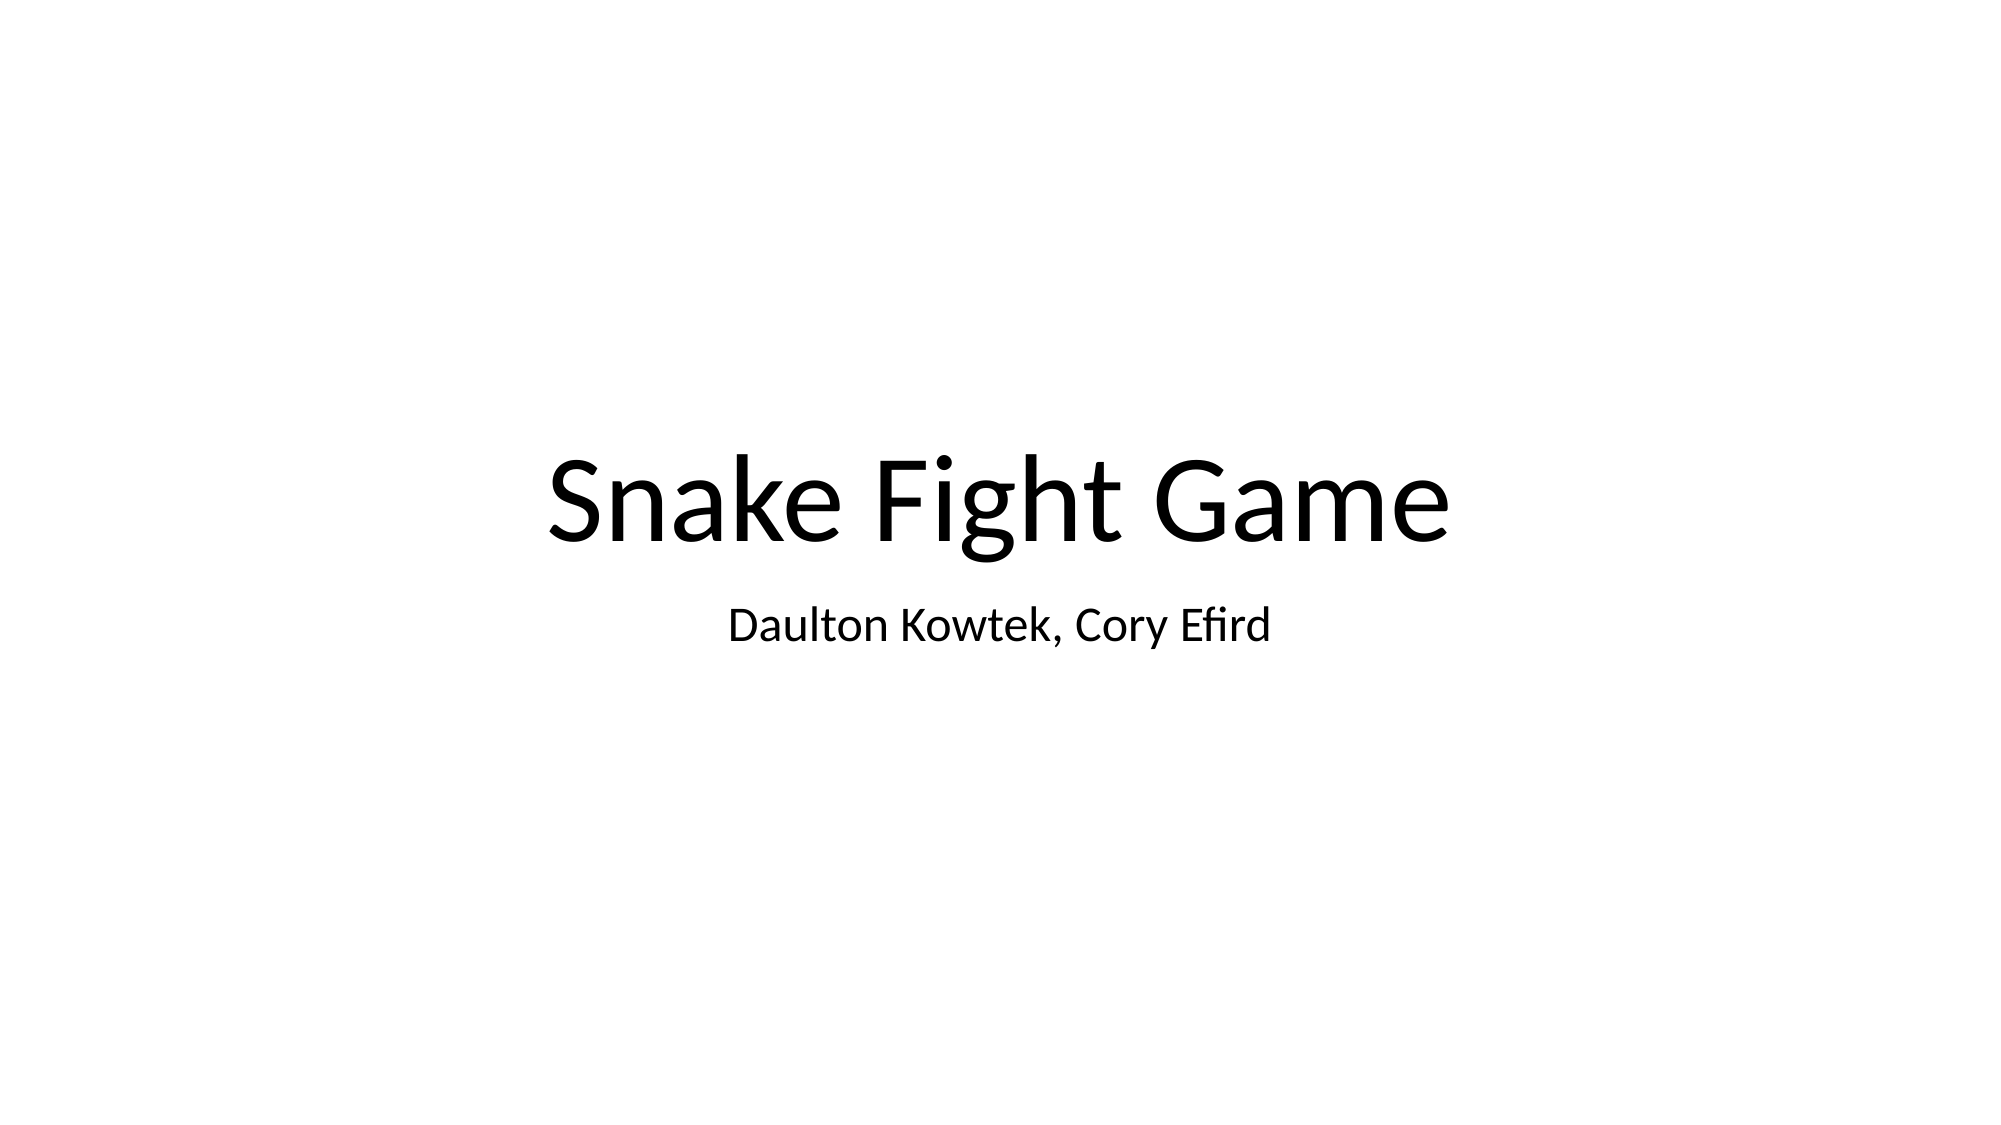

# Snake Fight Game
Daulton Kowtek, Cory Efird